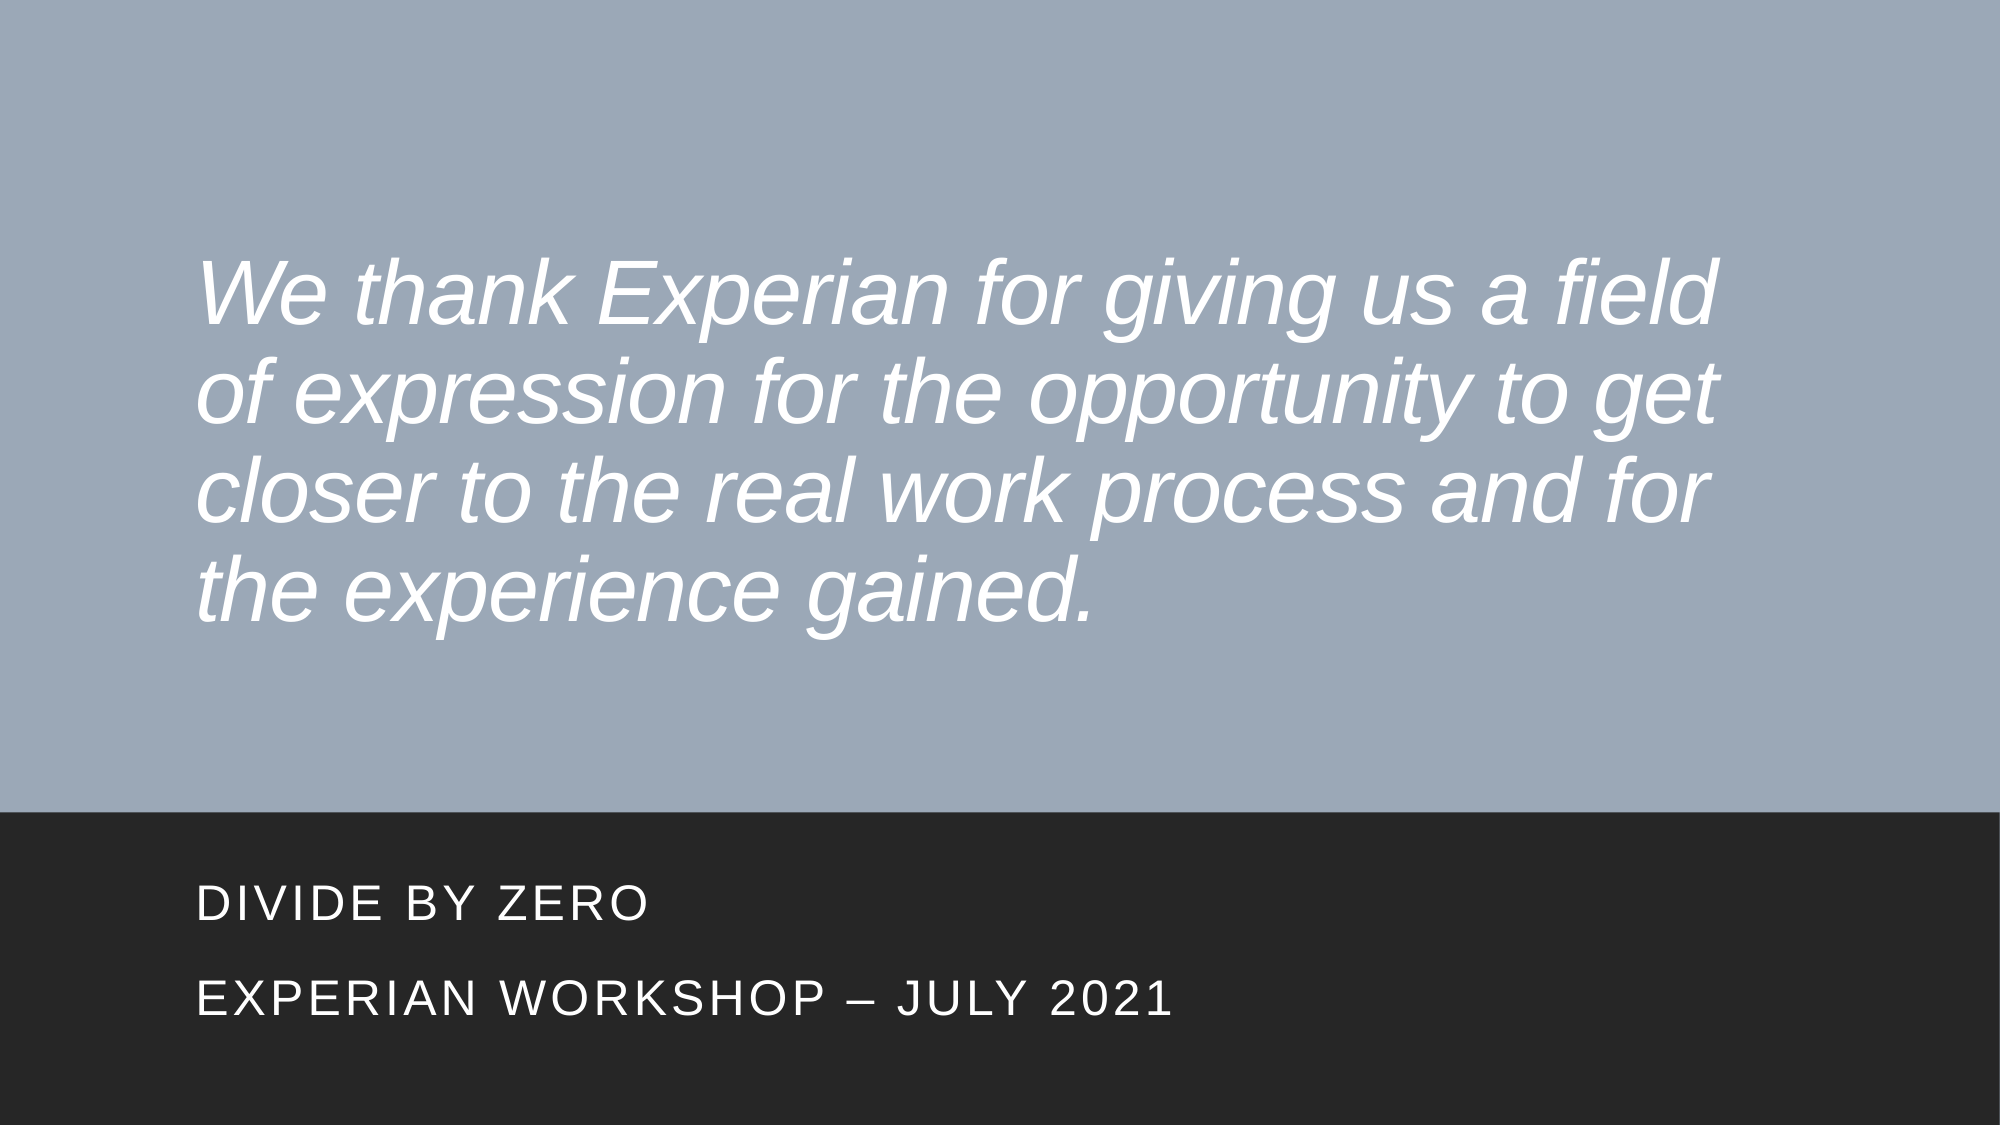

# We thank Experian for giving us a field of expression for the opportunity to get closer to the real work process and for the experience gained.

Divide by zero
Experian workshop – July 2021